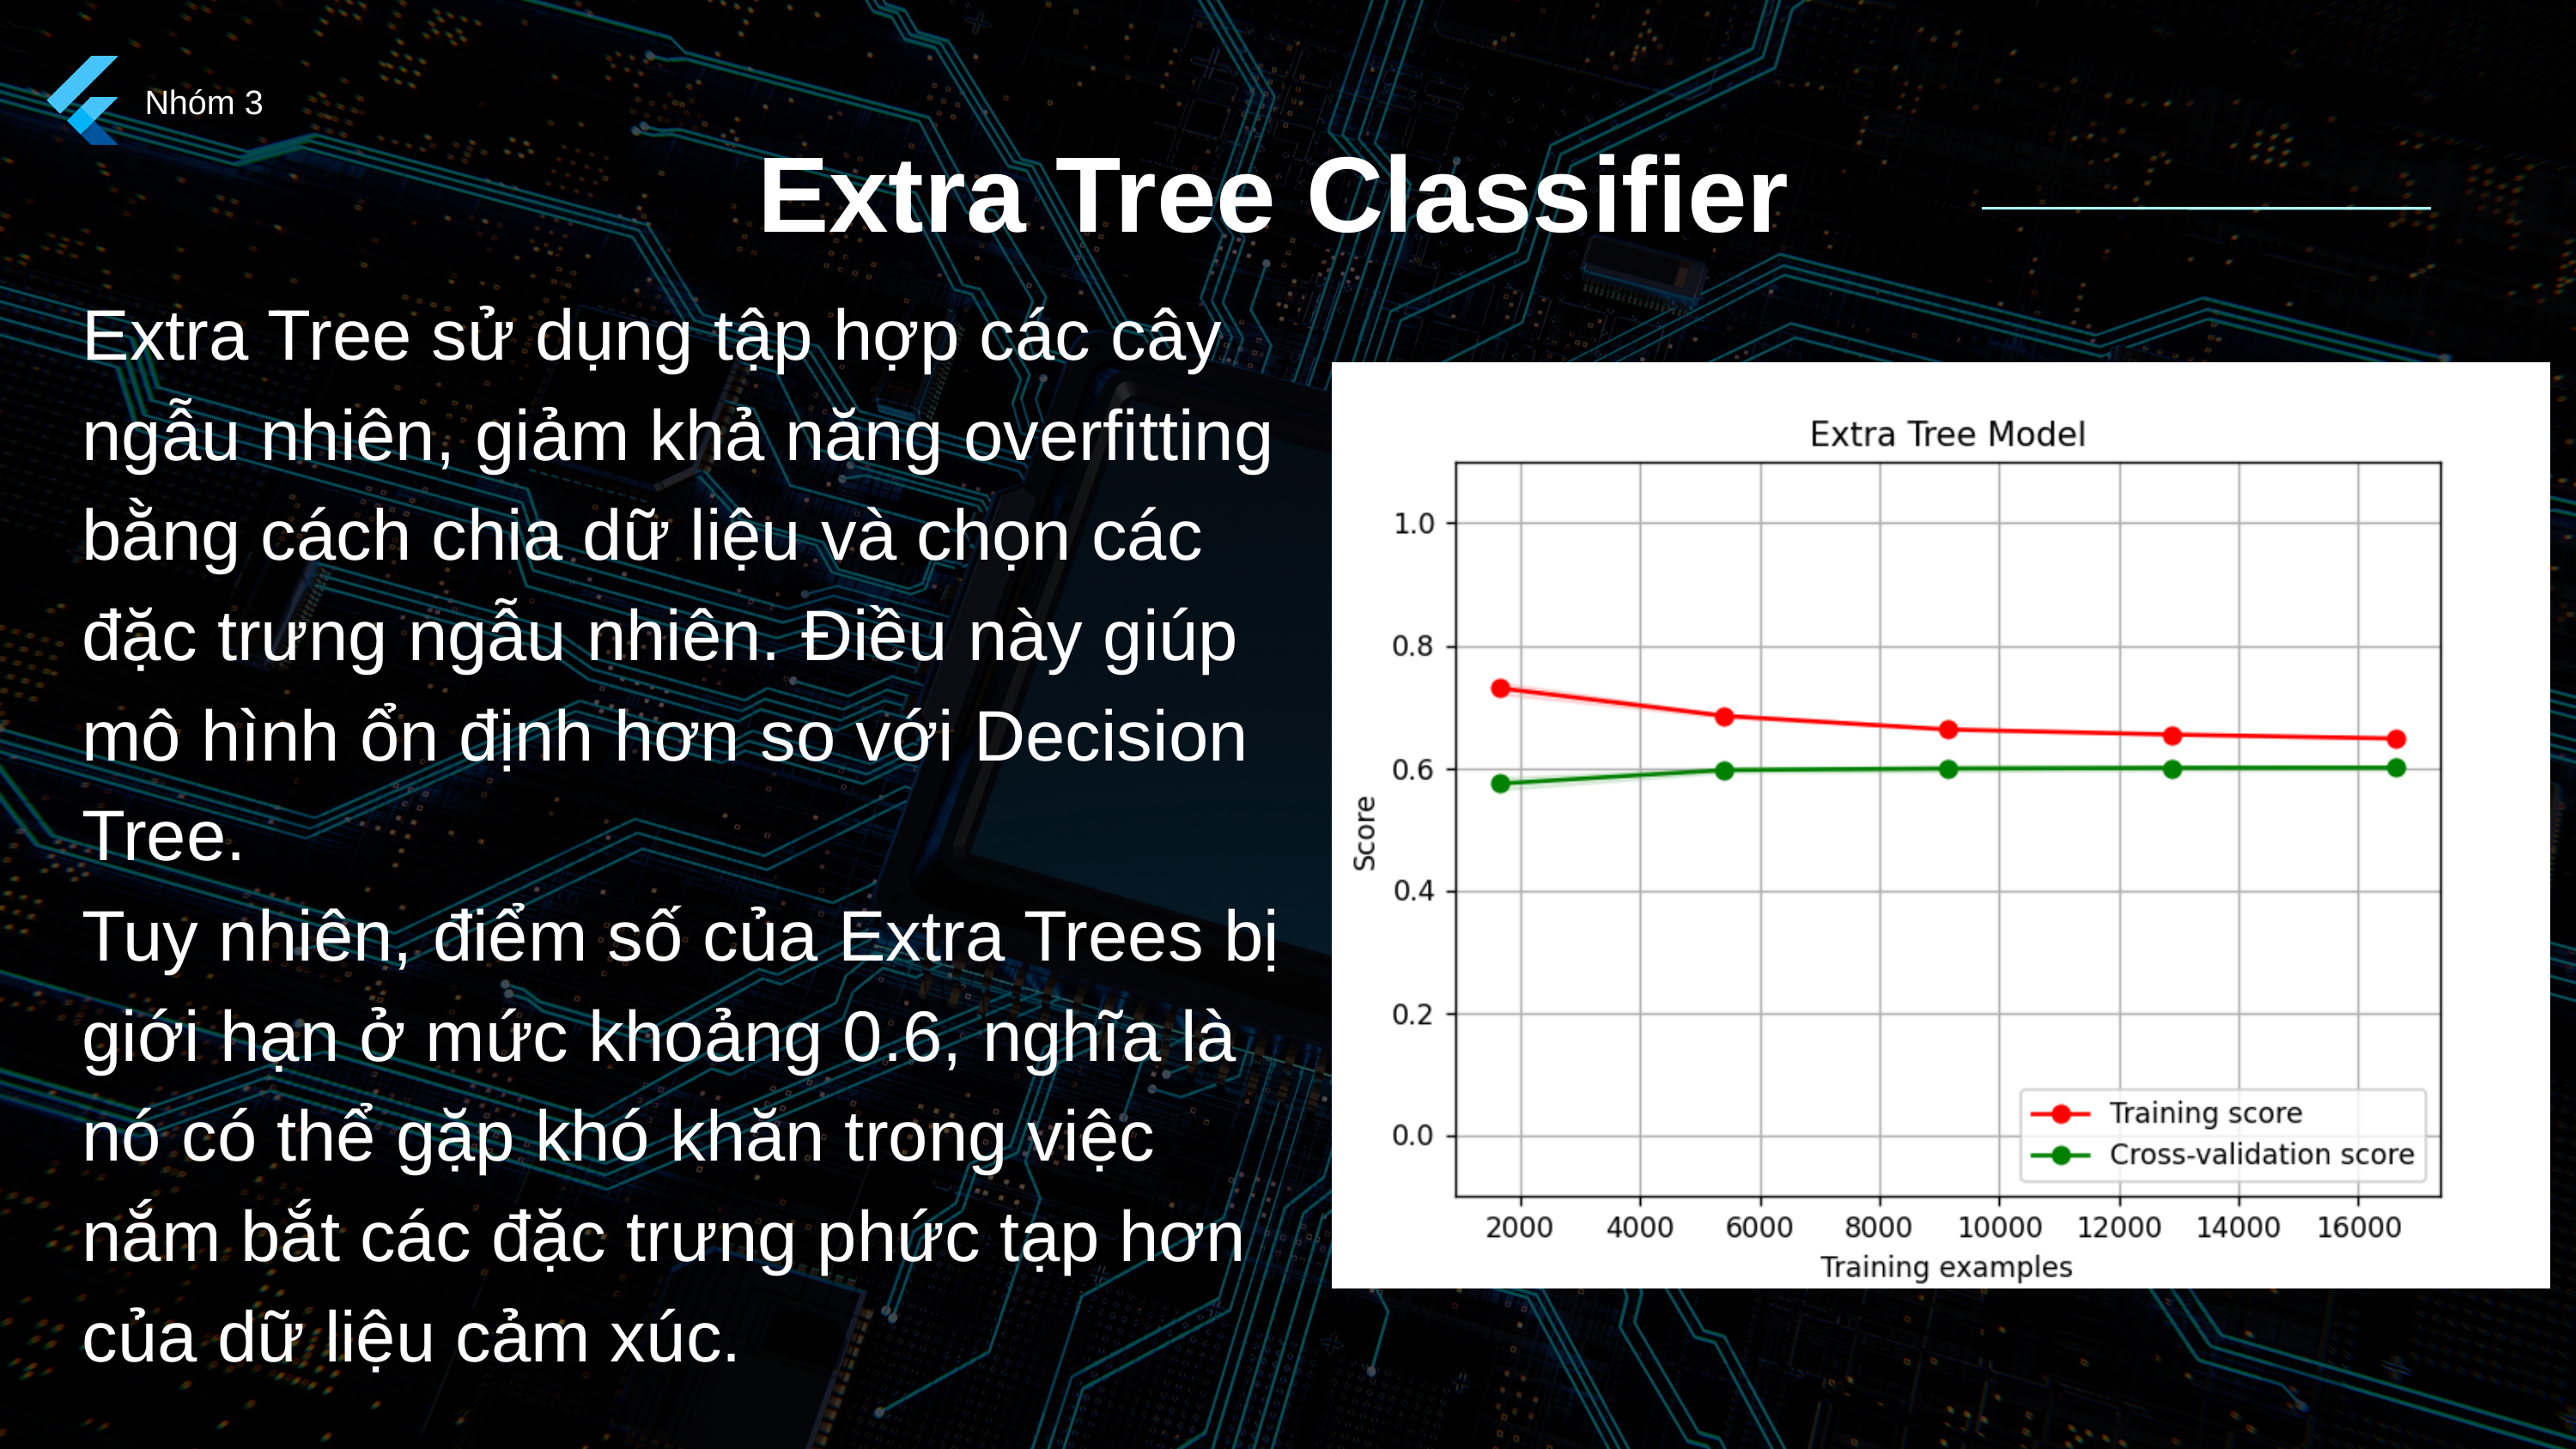

Nhóm 3
Extra Tree Classifier

Extra Tree sử dụng tập hợp các cây ngẫu nhiên, giảm khả năng overfitting bằng cách chia dữ liệu và chọn các đặc trưng ngẫu nhiên. Điều này giúp mô hình ổn định hơn so với Decision Tree.
Tuy nhiên, điểm số của Extra Trees bị giới hạn ở mức khoảng 0.6, nghĩa là nó có thể gặp khó khăn trong việc nắm bắt các đặc trưng phức tạp hơn của dữ liệu cảm xúc.